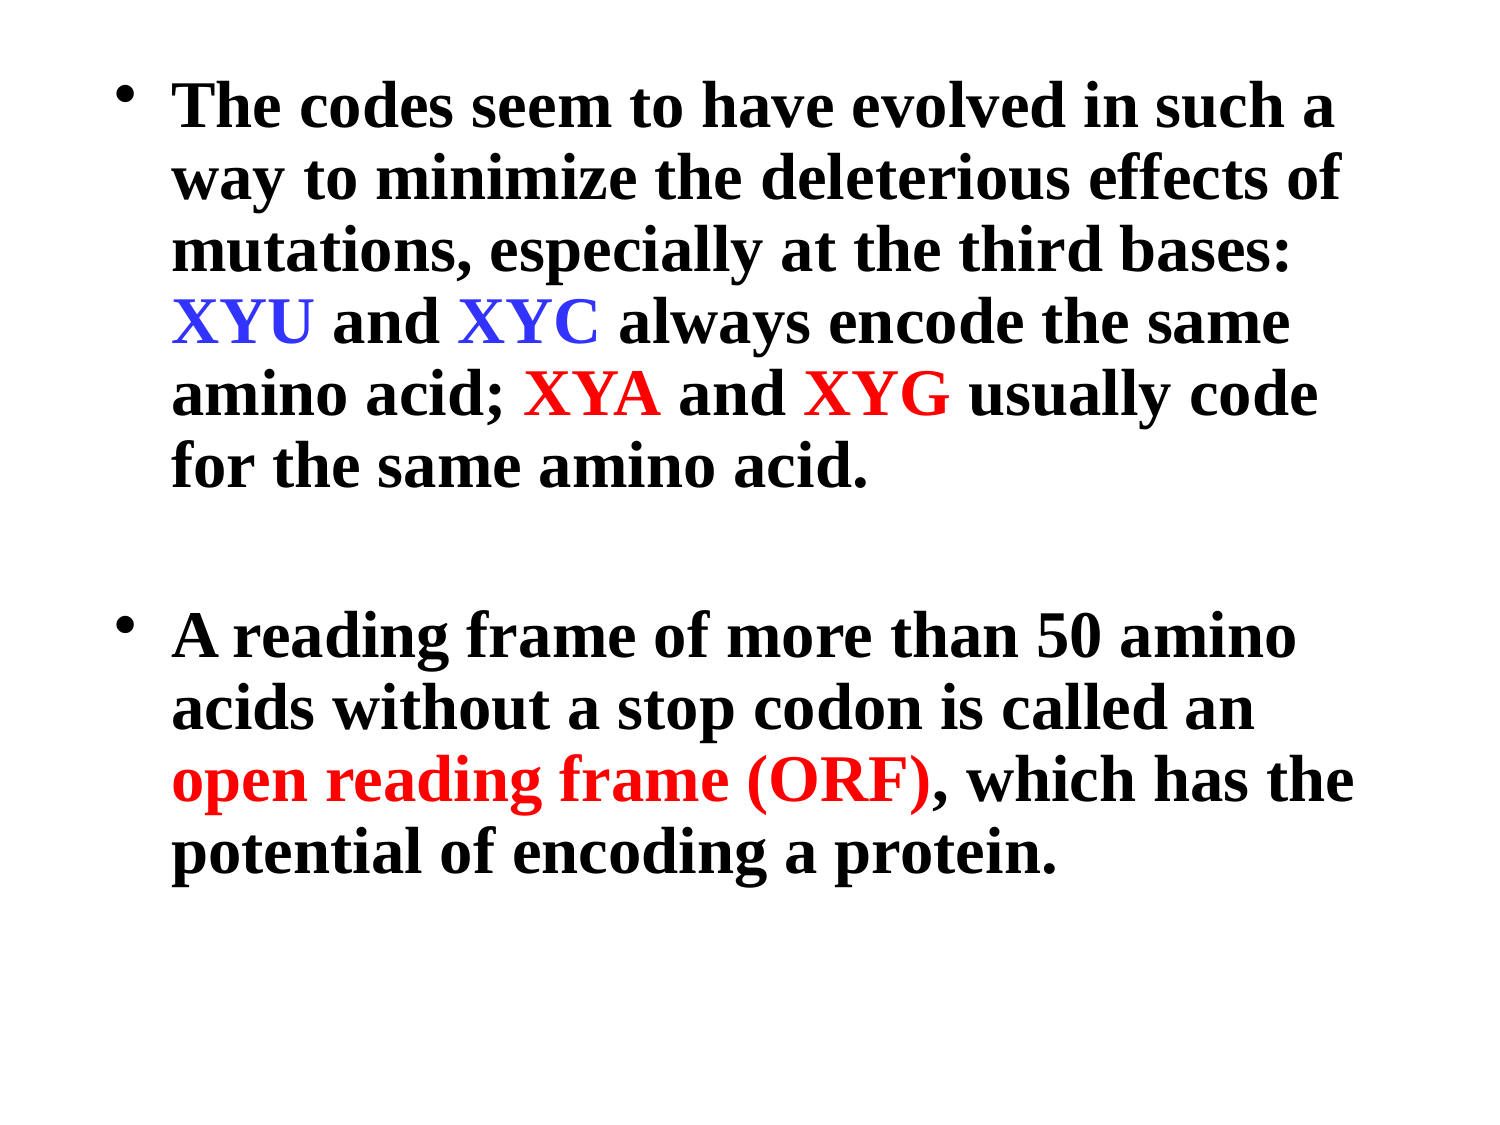

The codes seem to have evolved in such a way to minimize the deleterious effects of mutations, especially at the third bases: XYU and XYC always encode the same amino acid; XYA and XYG usually code for the same amino acid.

A reading frame of more than 50 amino acids without a stop codon is called an open reading frame (ORF), which has the potential of encoding a protein.

#